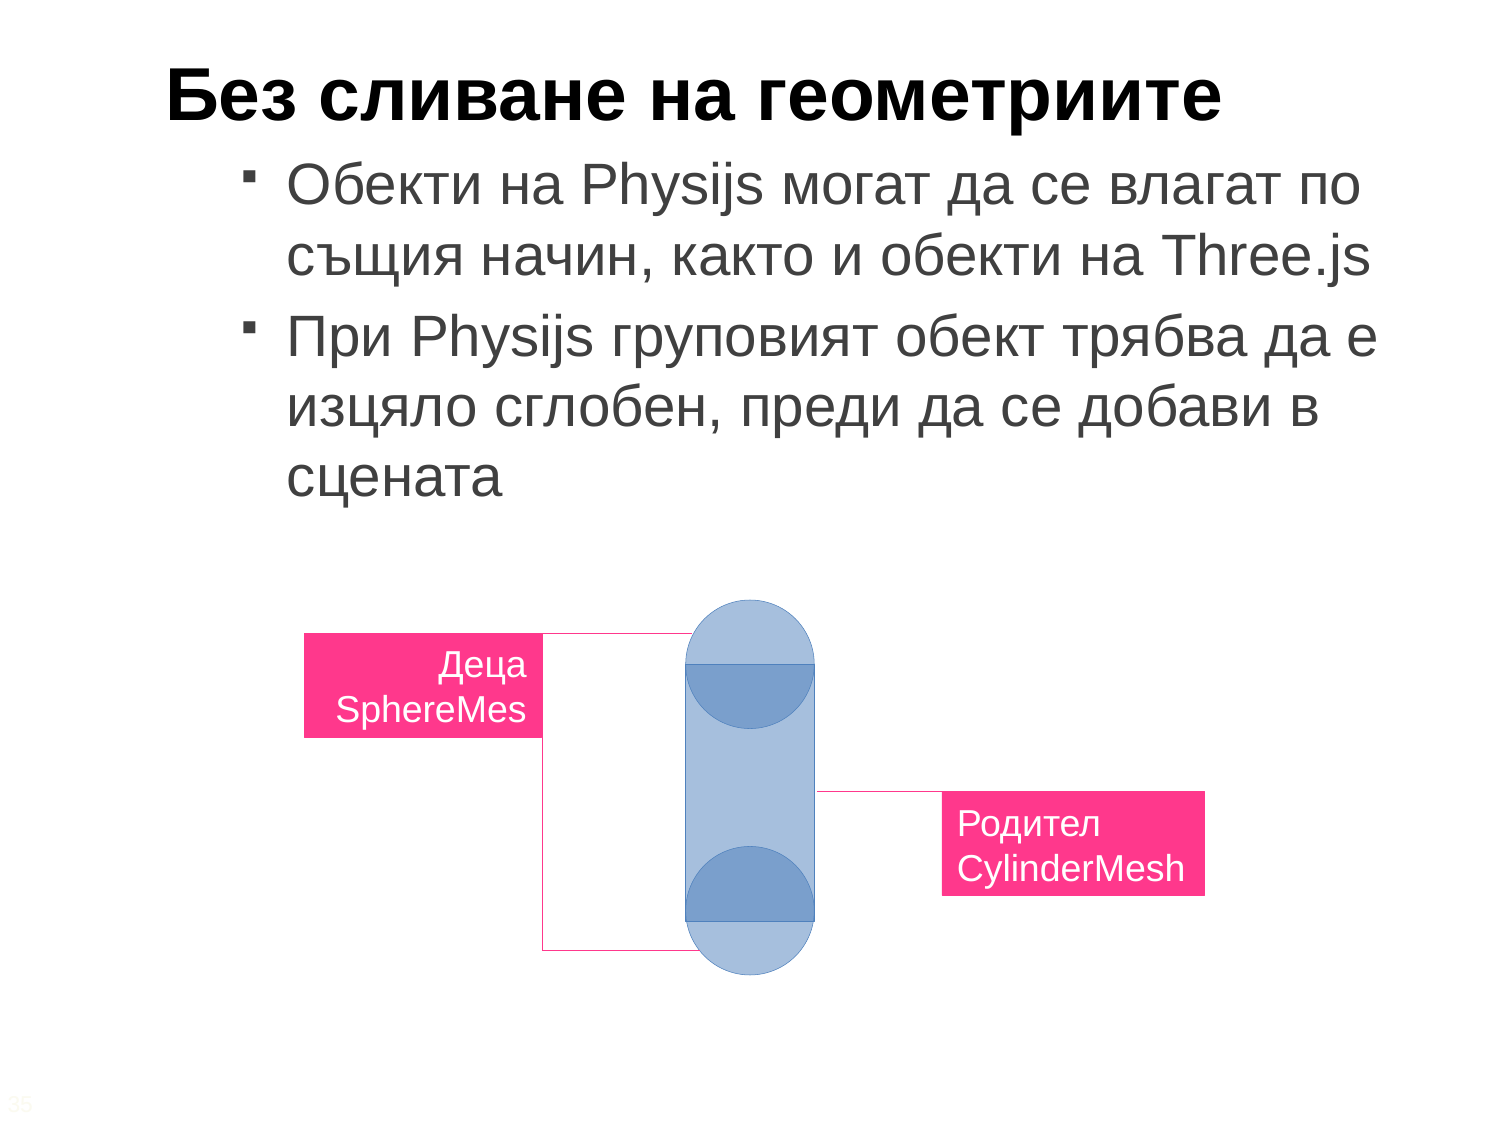

Без сливане на геометриите
Обекти на Physijs могат да се влагат по същия начин, както и обекти на Three.js
При Physijs груповият обект трябва да е изцяло сглобен, преди да се добави в сцената

Деца SphereMesh
Родител
CylinderMesh